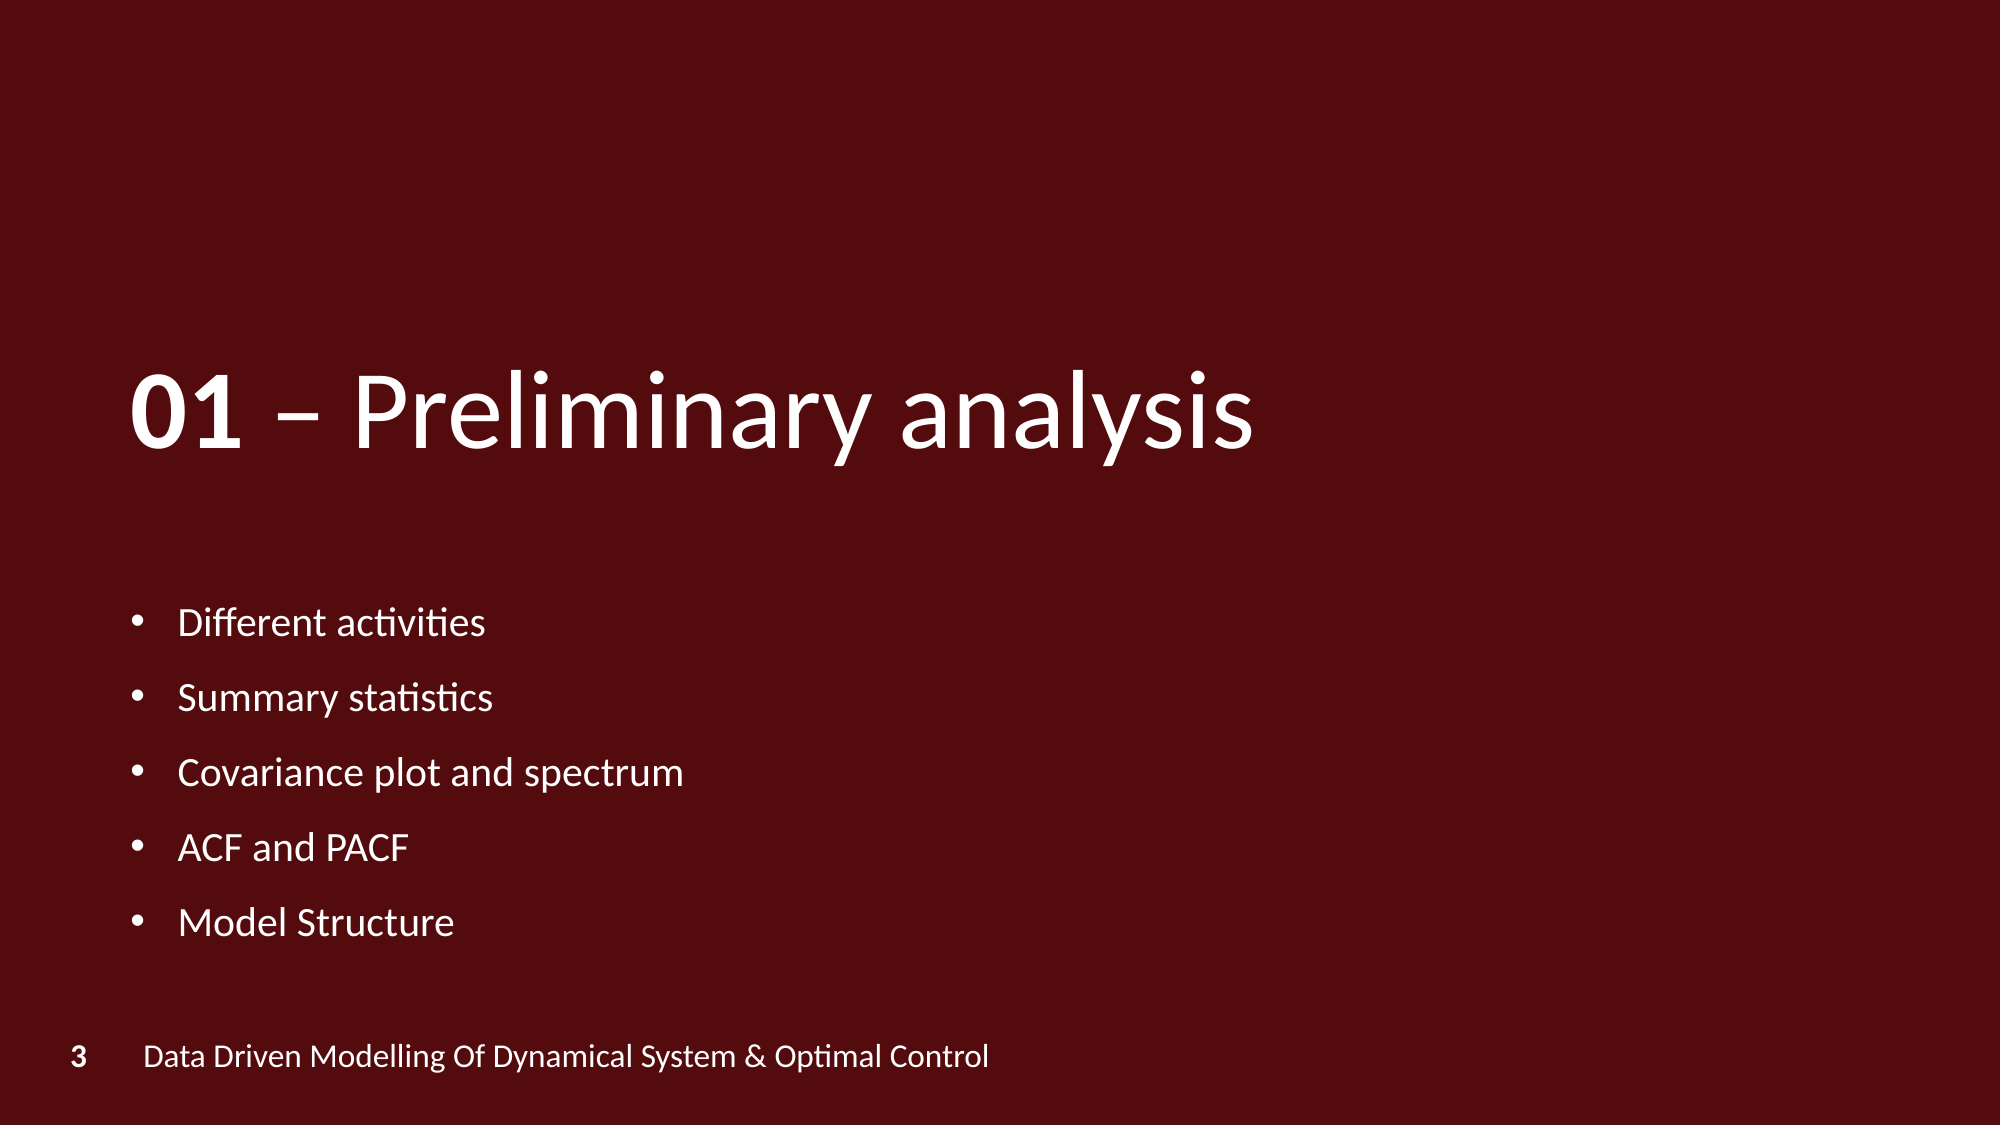

01 – Preliminary analysis
Different activities
Summary statistics
Covariance plot and spectrum
ACF and PACF
Model Structure